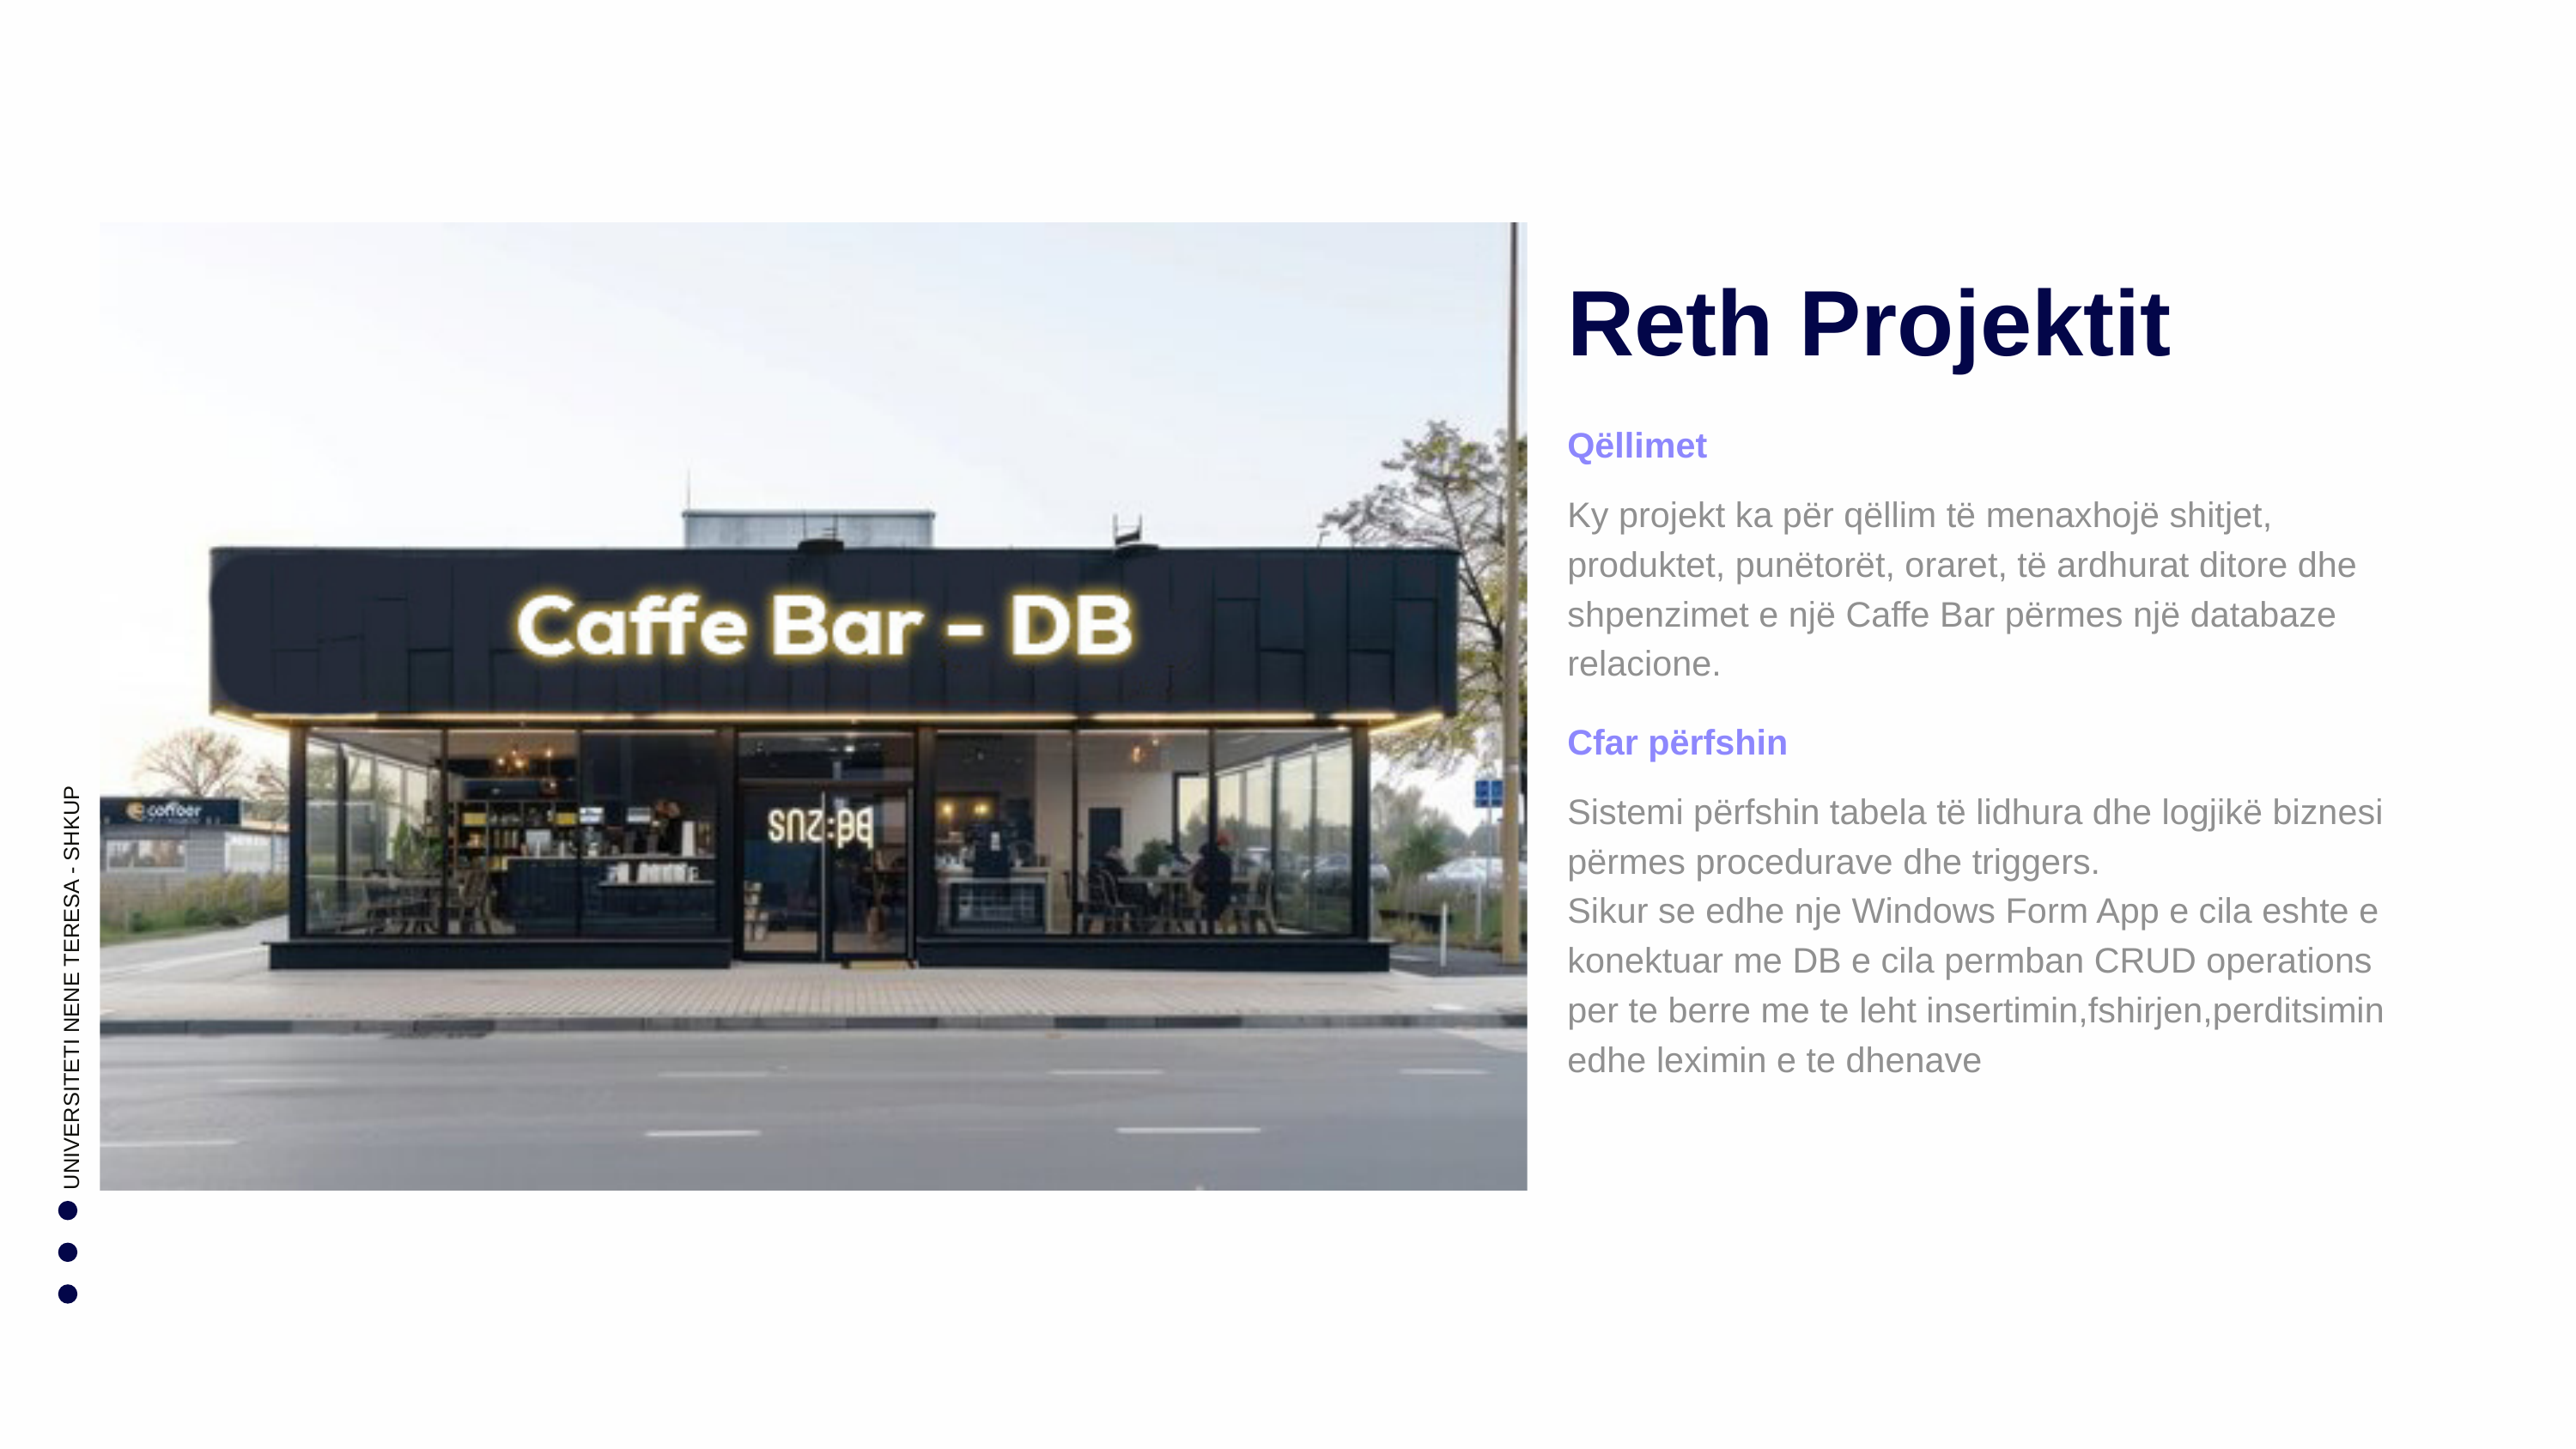

Reth Projektit
Qëllimet
Ky projekt ka për qëllim të menaxhojë shitjet, produktet, punëtorët, oraret, të ardhurat ditore dhe shpenzimet e një Caffe Bar përmes një databaze relacione.
Cfar përfshin
Sistemi përfshin tabela të lidhura dhe logjikë biznesi përmes procedurave dhe triggers.
Sikur se edhe nje Windows Form App e cila eshte e konektuar me DB e cila permban CRUD operations per te berre me te leht insertimin,fshirjen,perditsimin edhe leximin e te dhenave
UNIVERSITETI NENE TERESA - SHKUP